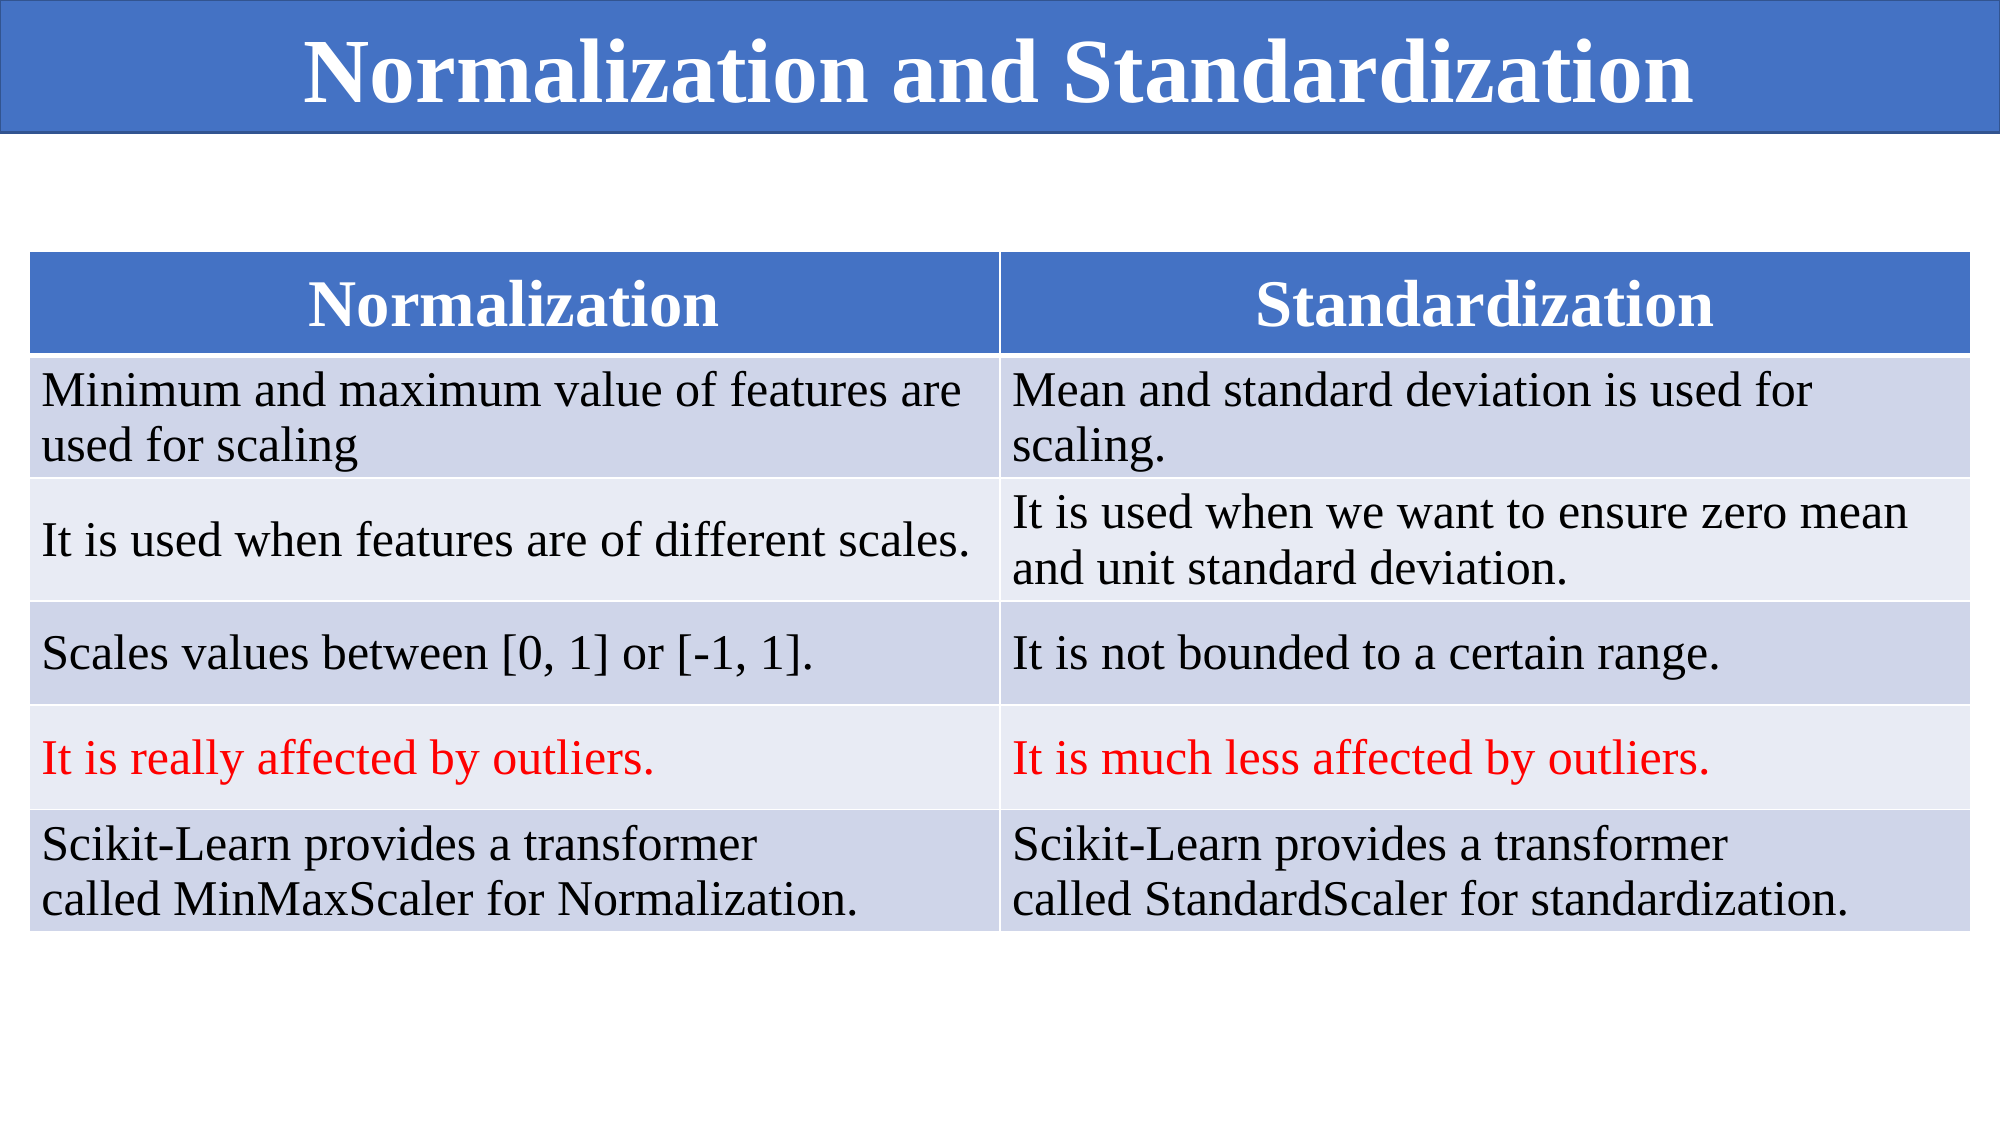

Normalization and Standardization
| Normalization | Standardization |
| --- | --- |
| Minimum and maximum value of features are used for scaling | Mean and standard deviation is used for scaling. |
| It is used when features are of different scales. | It is used when we want to ensure zero mean and unit standard deviation. |
| Scales values between [0, 1] or [-1, 1]. | It is not bounded to a certain range. |
| It is really affected by outliers. | It is much less affected by outliers. |
| Scikit-Learn provides a transformer called MinMaxScaler for Normalization. | Scikit-Learn provides a transformer called StandardScaler for standardization. |